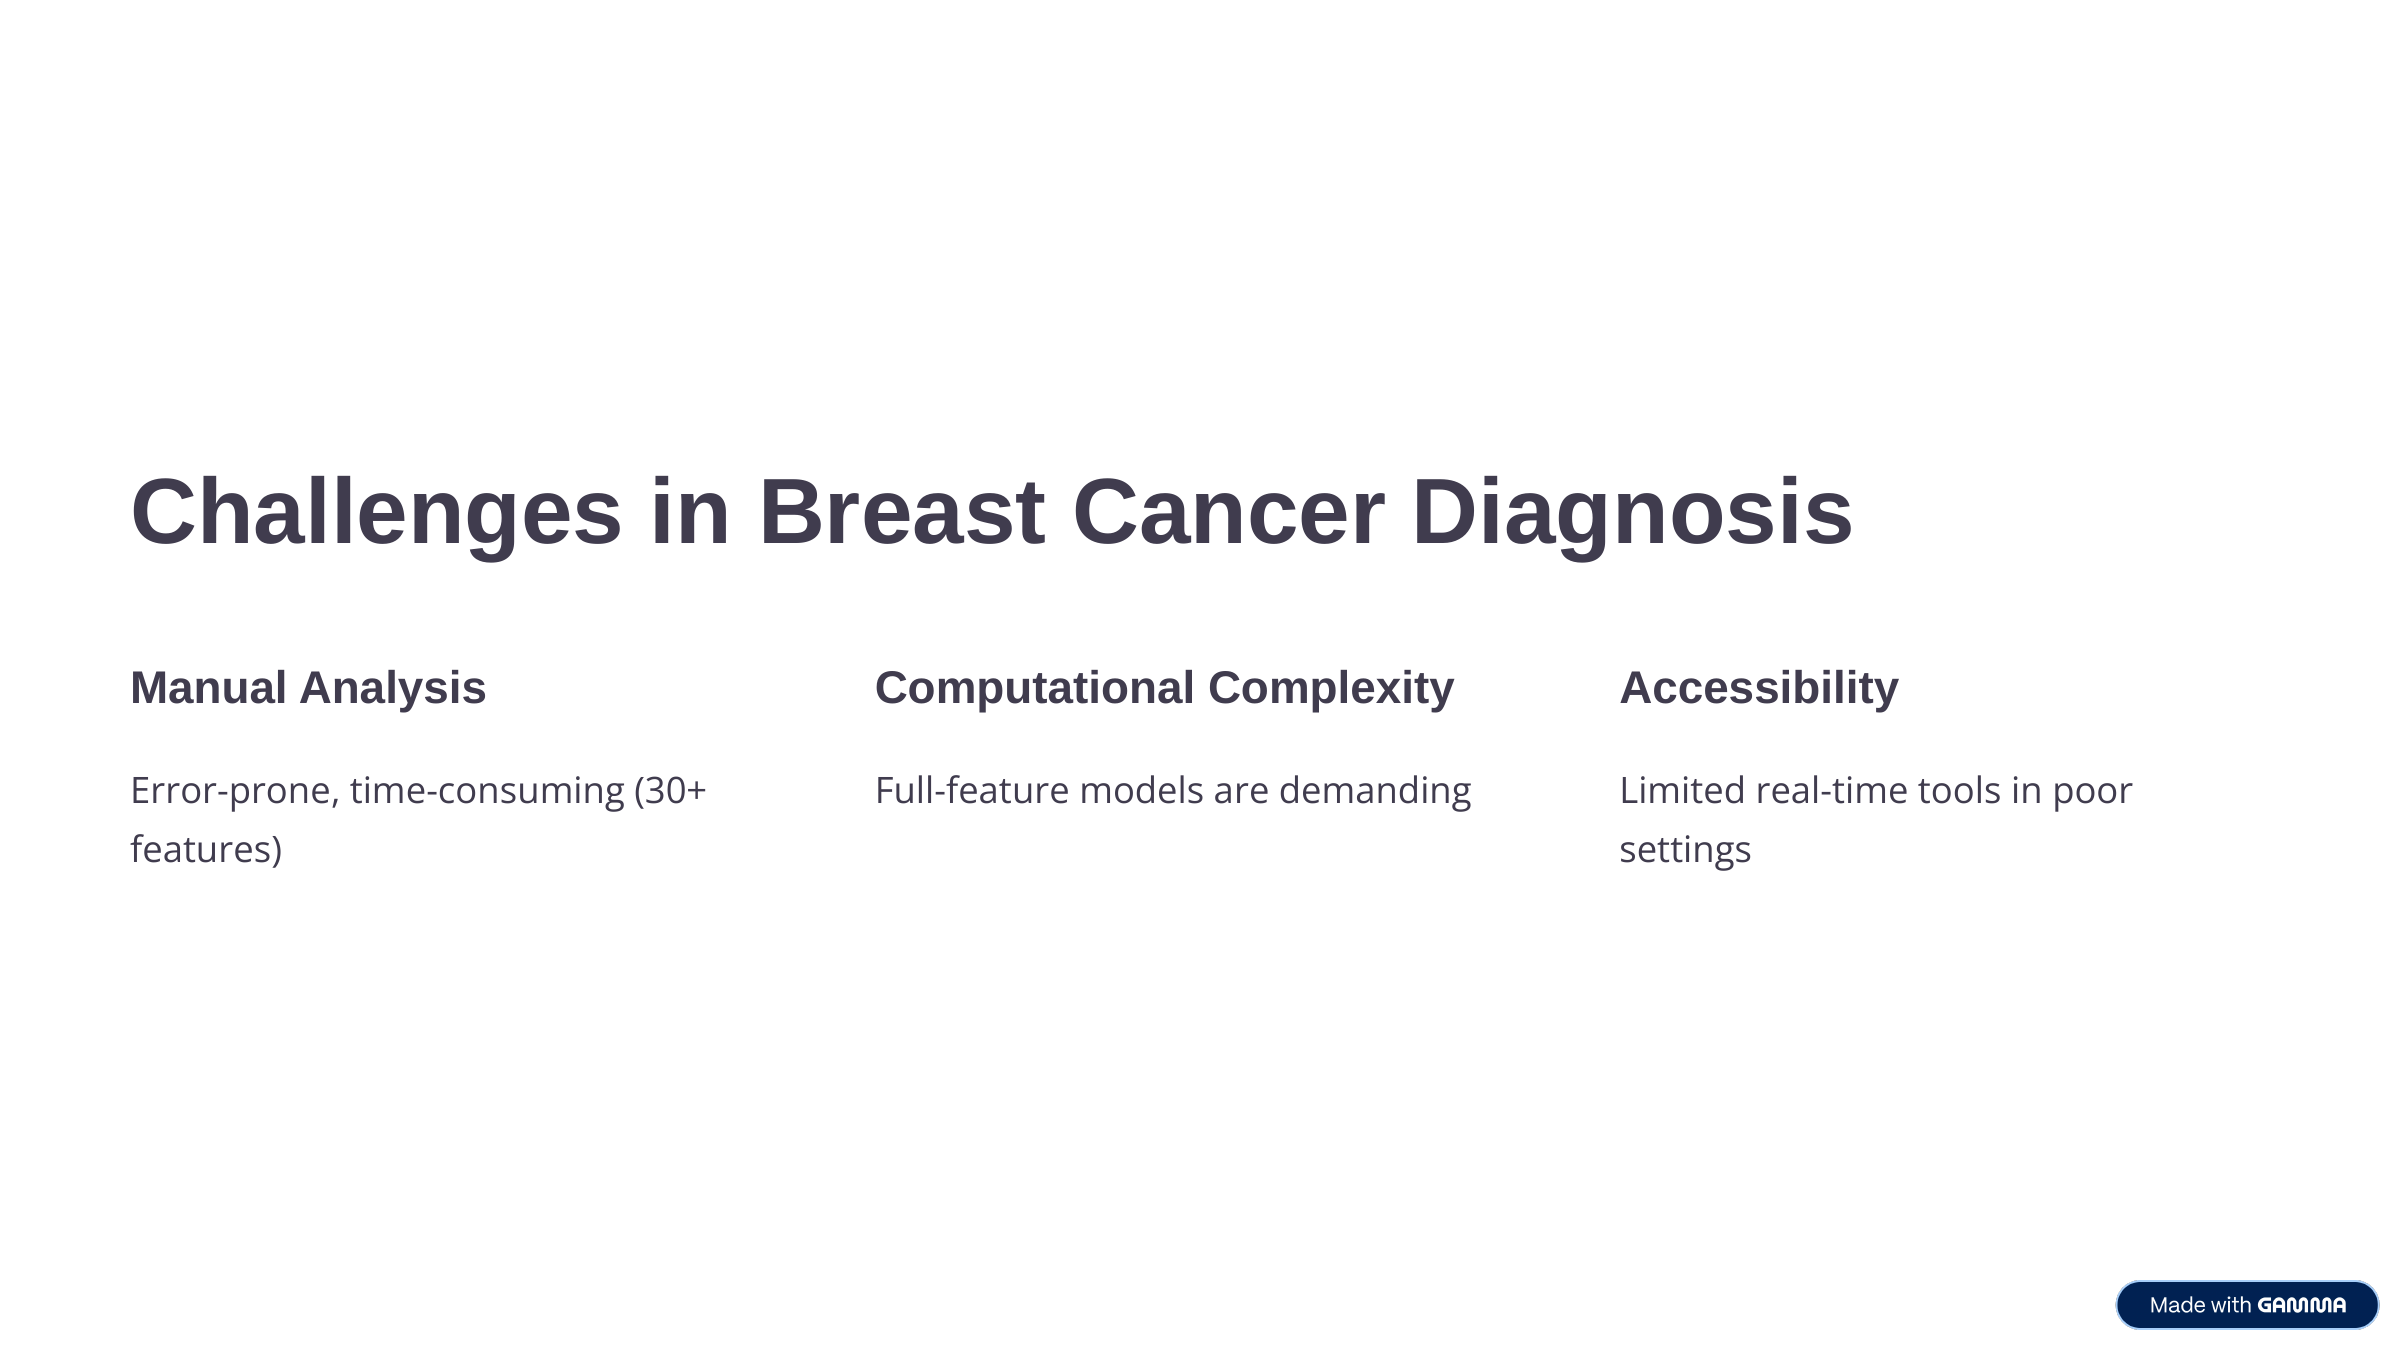

Challenges in Breast Cancer Diagnosis
Manual Analysis
Computational Complexity
Accessibility
Error-prone, time-consuming (30+ features)
Full-feature models are demanding
Limited real-time tools in poor settings